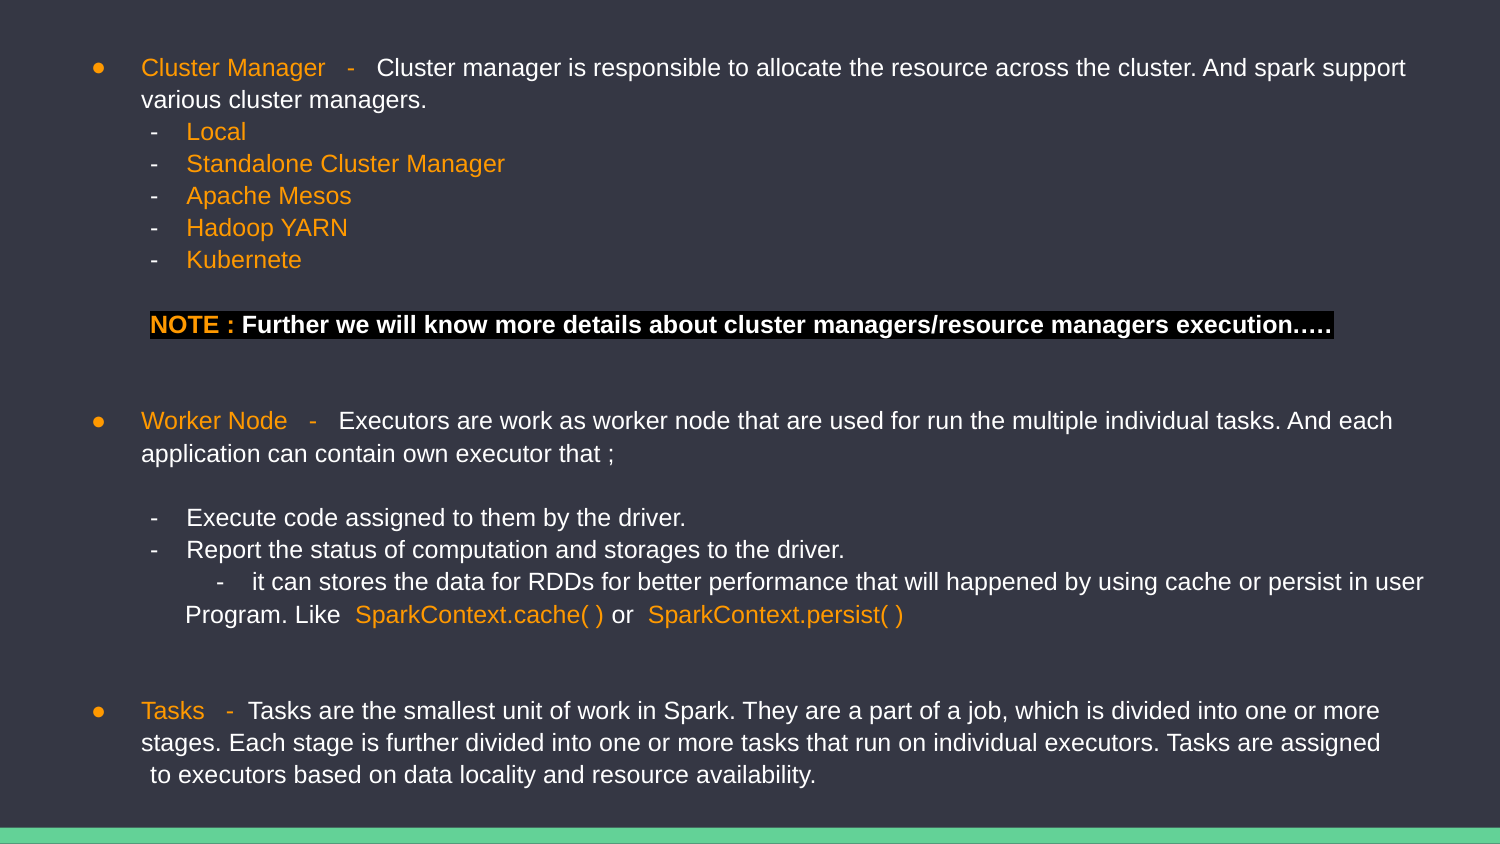

Cluster Manager   -   Cluster manager is responsible to allocate the resource across the cluster. And spark support various cluster managers.
            -    Local
            -    Standalone Cluster Manager
            -    Apache Mesos
            -    Hadoop YARN
            -    Kubernete

            NOTE : Further we will know more details about cluster managers/resource managers execution.….

Worker Node   -   Executors are work as worker node that are used for run the multiple individual tasks. And each application can contain own executor that ;

            -    Execute code assigned to them by the driver.
            -    Report the status of computation and storages to the driver.
	-    it can stores the data for RDDs for better performance that will happened by using cache or persist in user
                 Program. Like  SparkContext.cache( ) or  SparkContext.persist( )

Tasks   -  Tasks are the smallest unit of work in Spark. They are a part of a job, which is divided into one or more stages. Each stage is further divided into one or more tasks that run on individual executors. Tasks are assigned
            to executors based on data locality and resource availability.